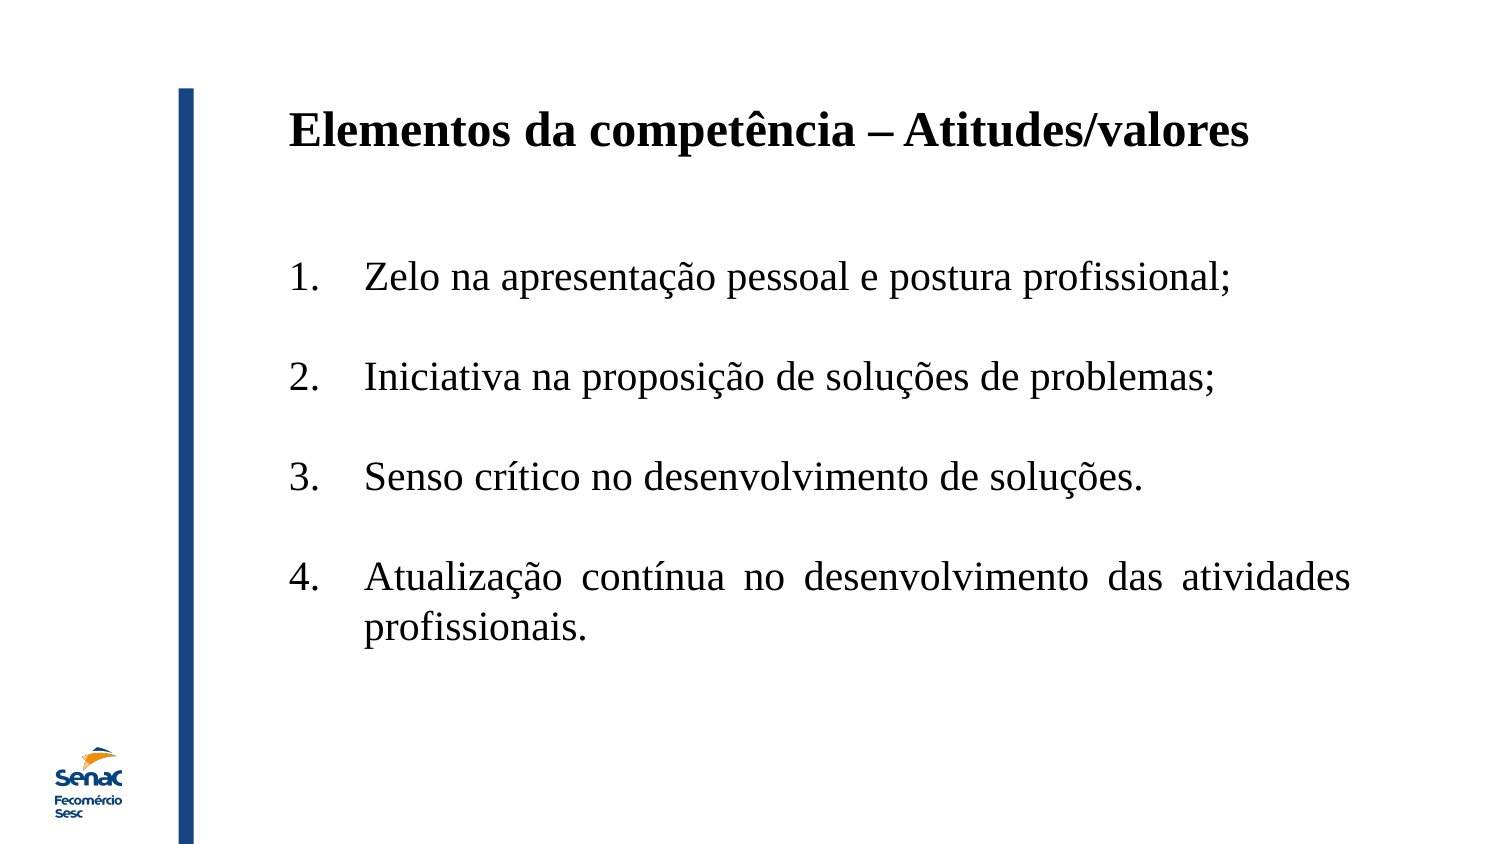

Elementos da competência – Atitudes/valores
Zelo na apresentação pessoal e postura profissional;

Iniciativa na proposição de soluções de problemas;

Senso crítico no desenvolvimento de soluções.

Atualização contínua no desenvolvimento das atividades profissionais.